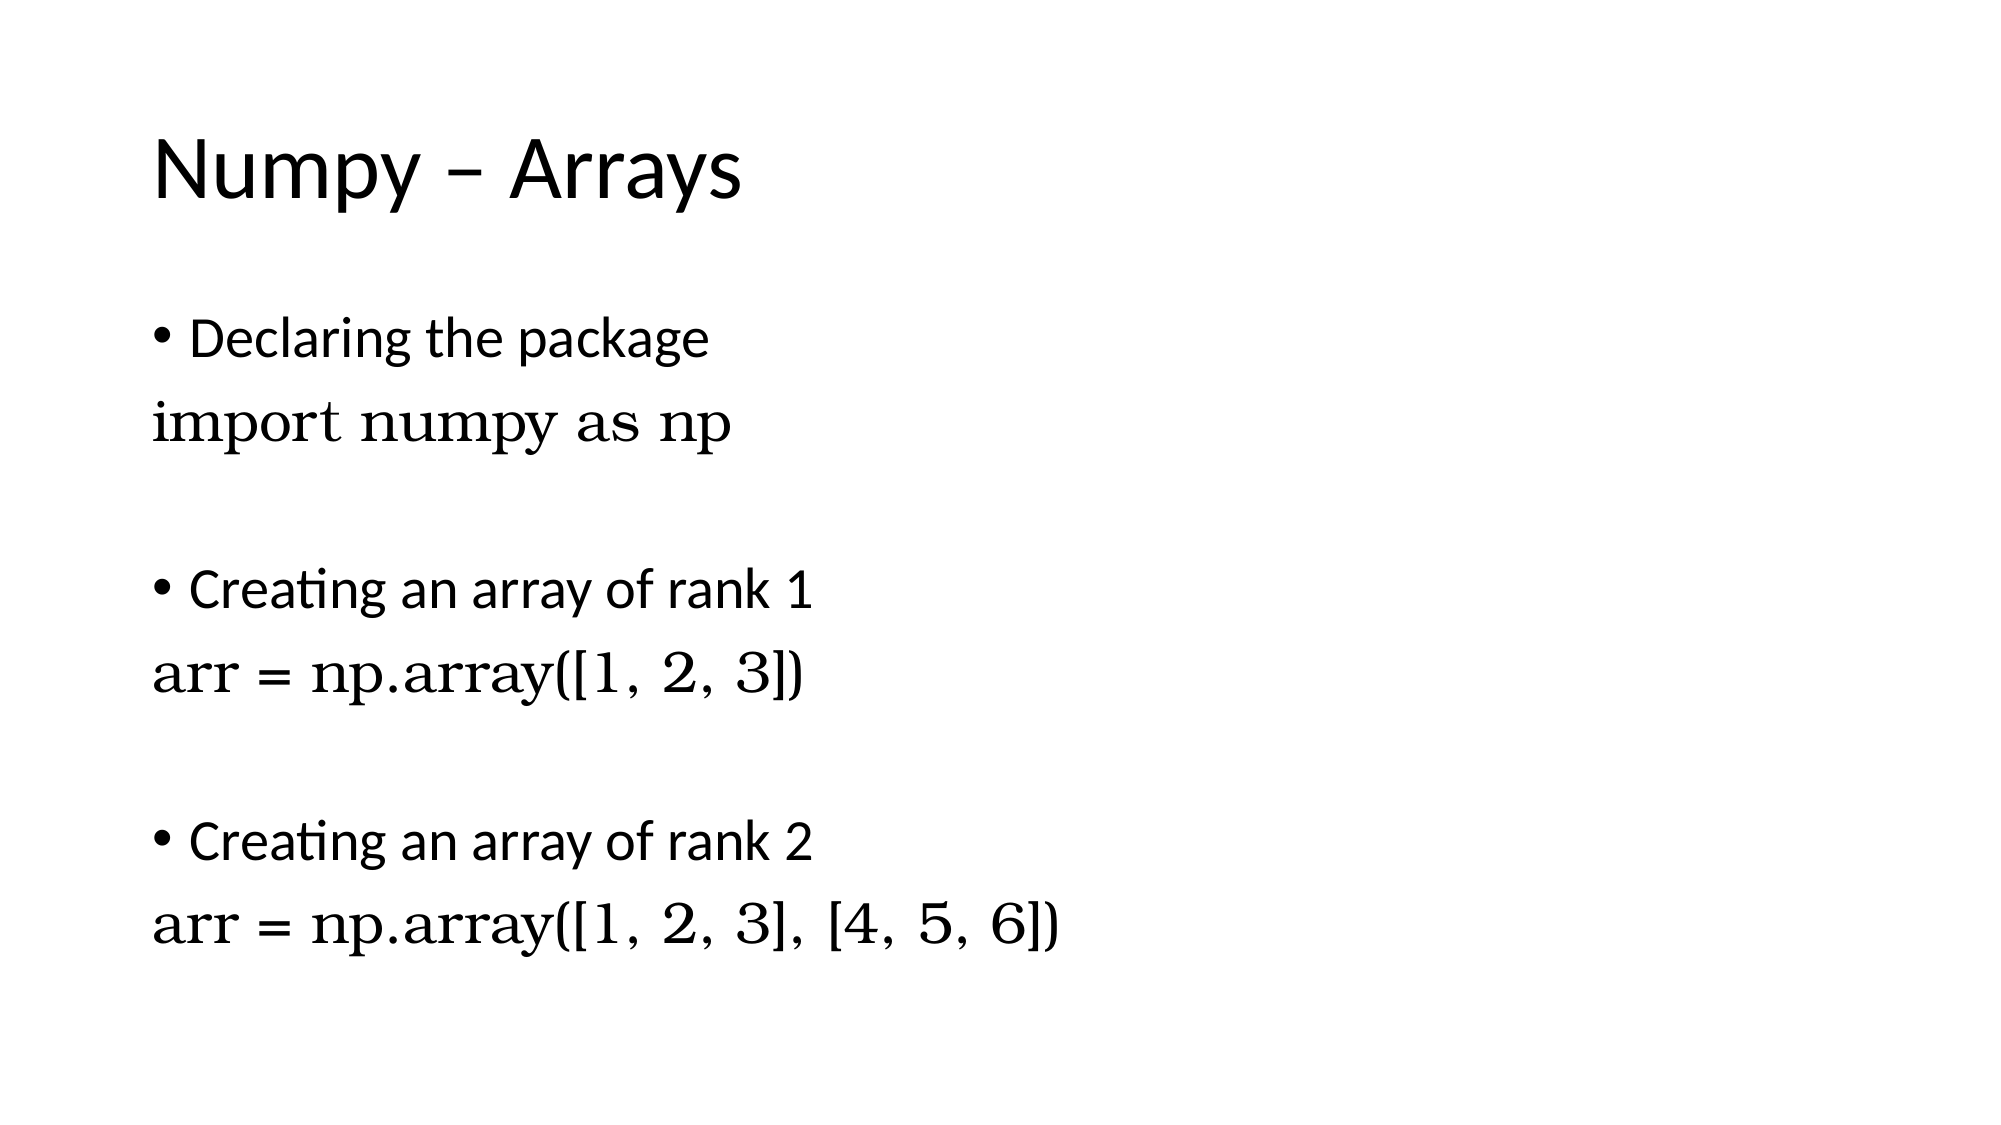

# Numpy – Arrays
Declaring the package
import numpy as np

Creating an array of rank 1
arr = np.array([1, 2, 3])

Creating an array of rank 2
arr = np.array([1, 2, 3], [4, 5, 6])